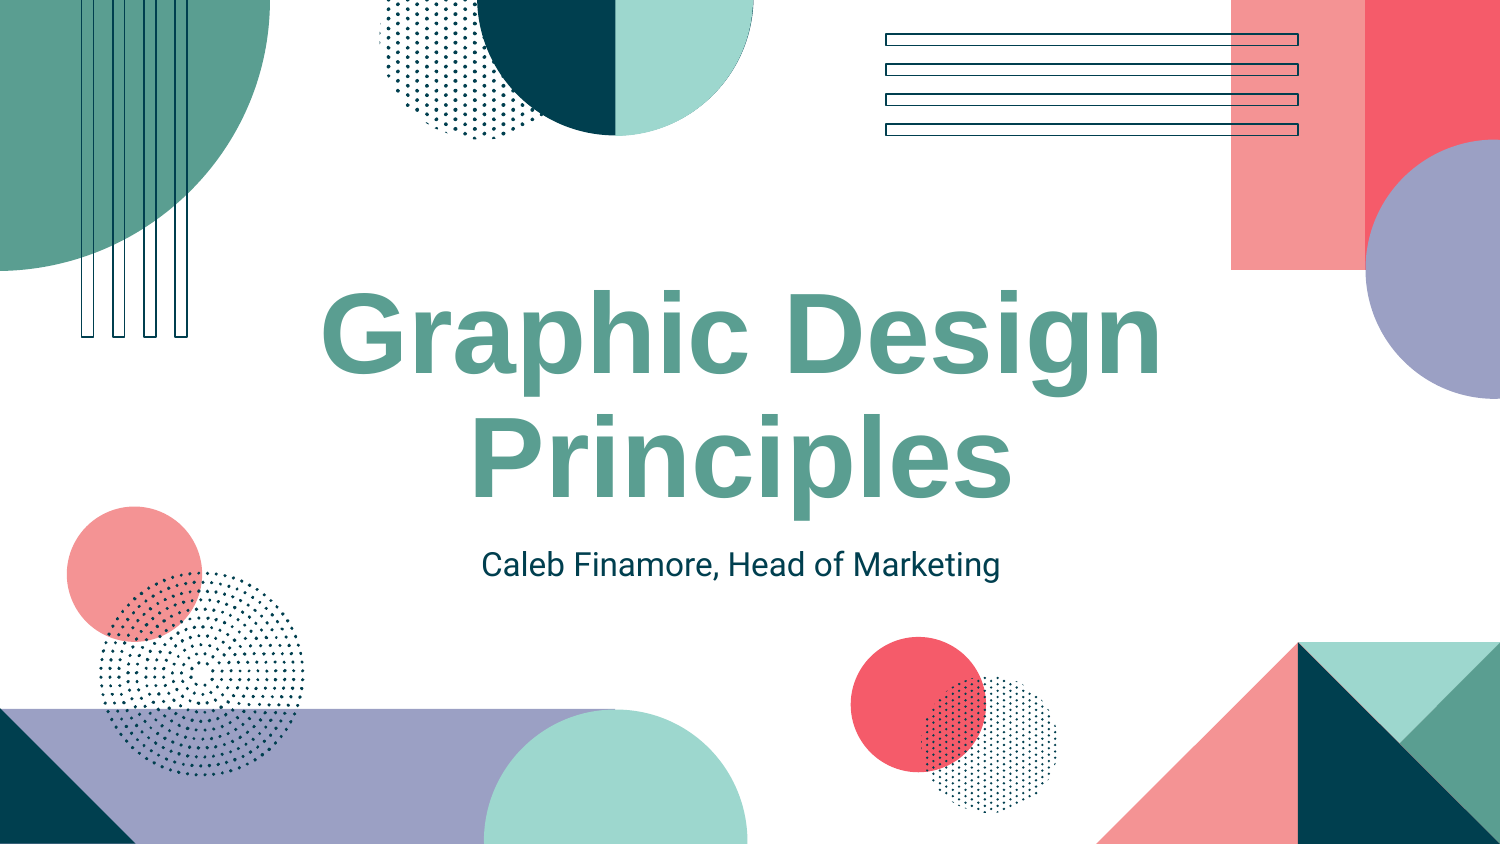

# Graphic Design Principles
Caleb Finamore, Head of Marketing